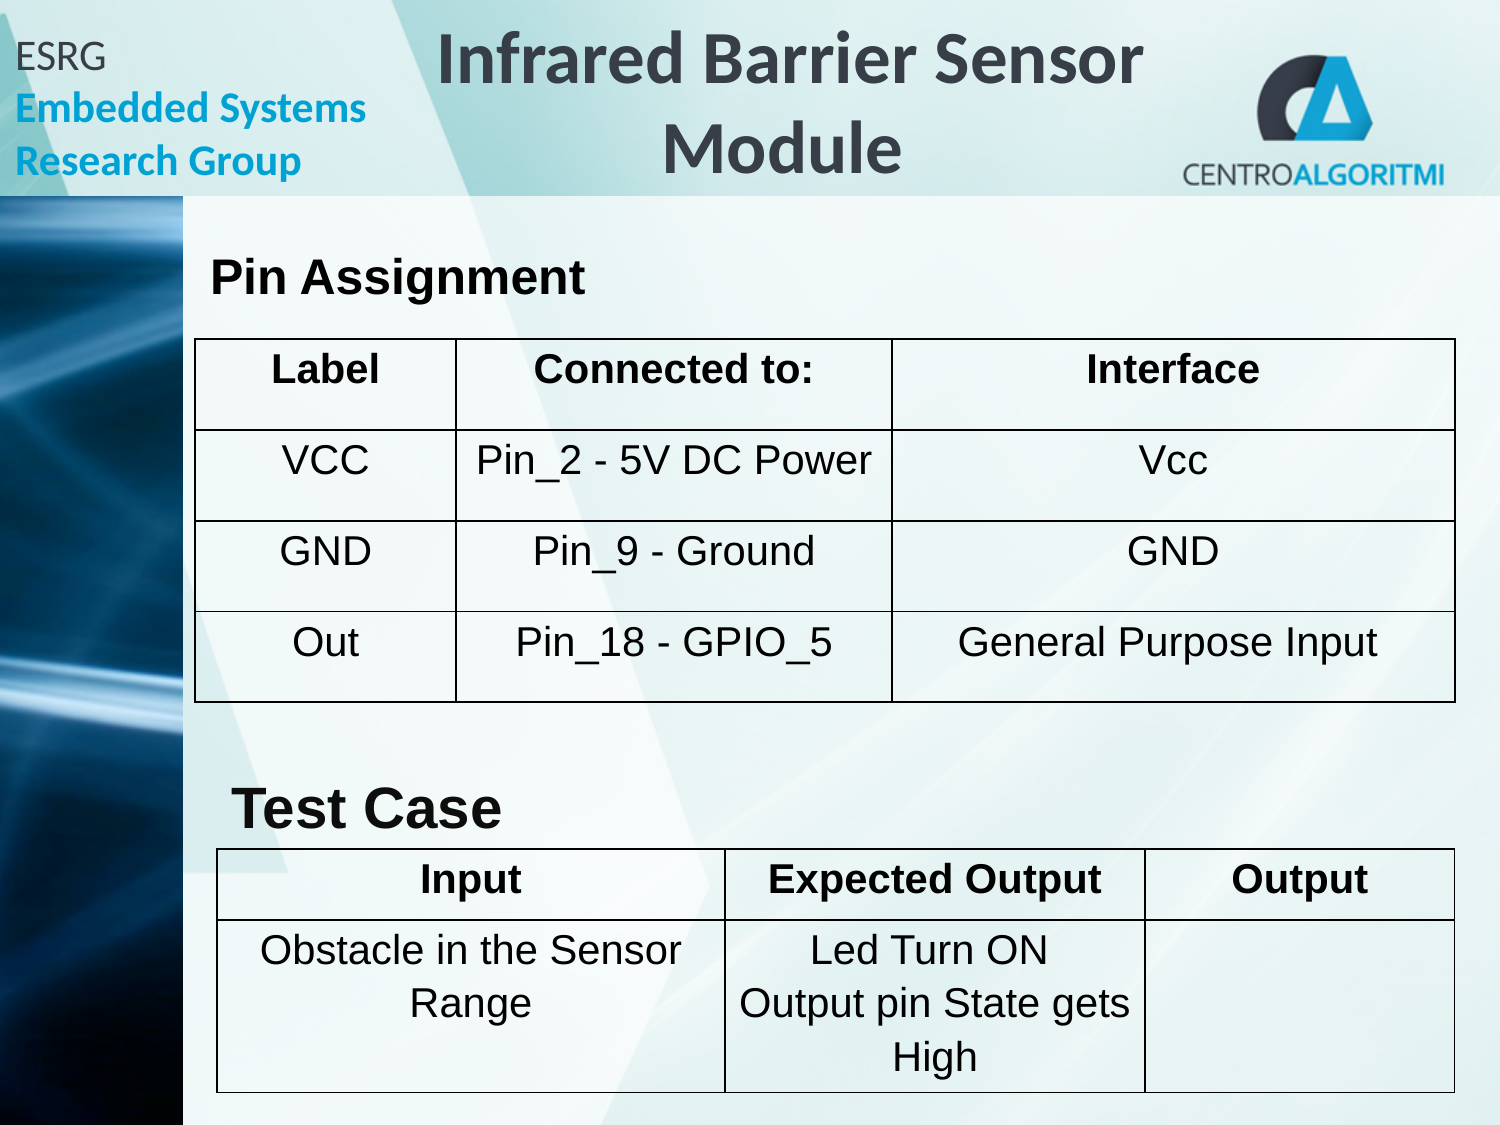

# Infrared Barrier Sensor Module
Pin Assignment
| Label | Connected to: | Interface |
| --- | --- | --- |
| VCC | Pin\_2 - 5V DC Power | Vcc |
| GND | Pin\_9 - Ground | GND |
| Out | Pin\_18 - GPIO\_5 | General Purpose Input |
Test Case
| Input | Expected Output | Output |
| --- | --- | --- |
| Obstacle in the Sensor Range | Led Turn ON Output pin State gets High |  |